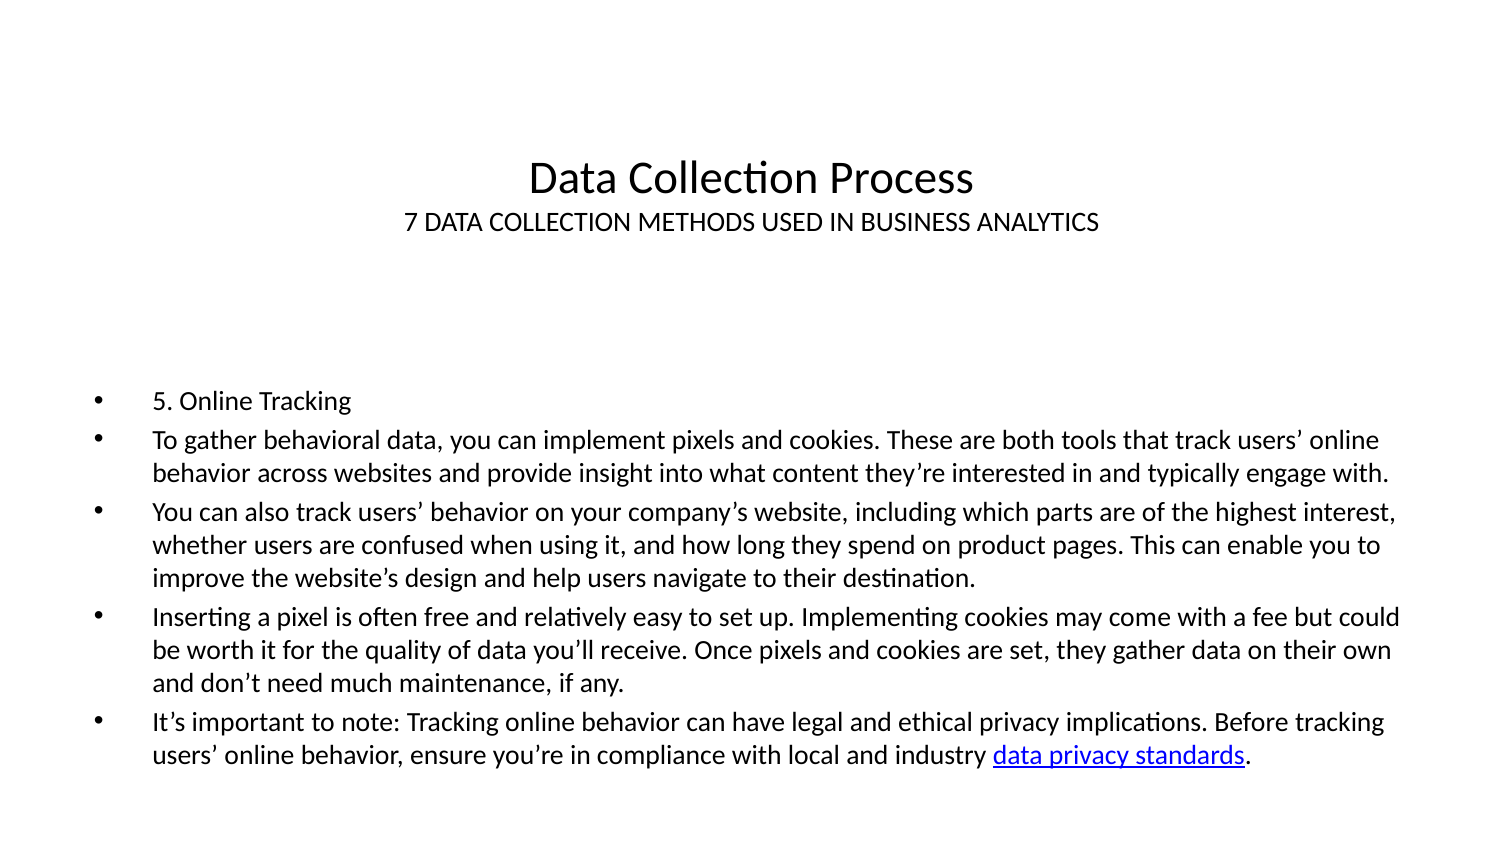

# Data Collection Process 7 DATA COLLECTION METHODS USED IN BUSINESS ANALYTICS
5. Online Tracking
To gather behavioral data, you can implement pixels and cookies. These are both tools that track users’ online behavior across websites and provide insight into what content they’re interested in and typically engage with.
You can also track users’ behavior on your company’s website, including which parts are of the highest interest, whether users are confused when using it, and how long they spend on product pages. This can enable you to improve the website’s design and help users navigate to their destination.
Inserting a pixel is often free and relatively easy to set up. Implementing cookies may come with a fee but could be worth it for the quality of data you’ll receive. Once pixels and cookies are set, they gather data on their own and don’t need much maintenance, if any.
It’s important to note: Tracking online behavior can have legal and ethical privacy implications. Before tracking users’ online behavior, ensure you’re in compliance with local and industry data privacy standards.